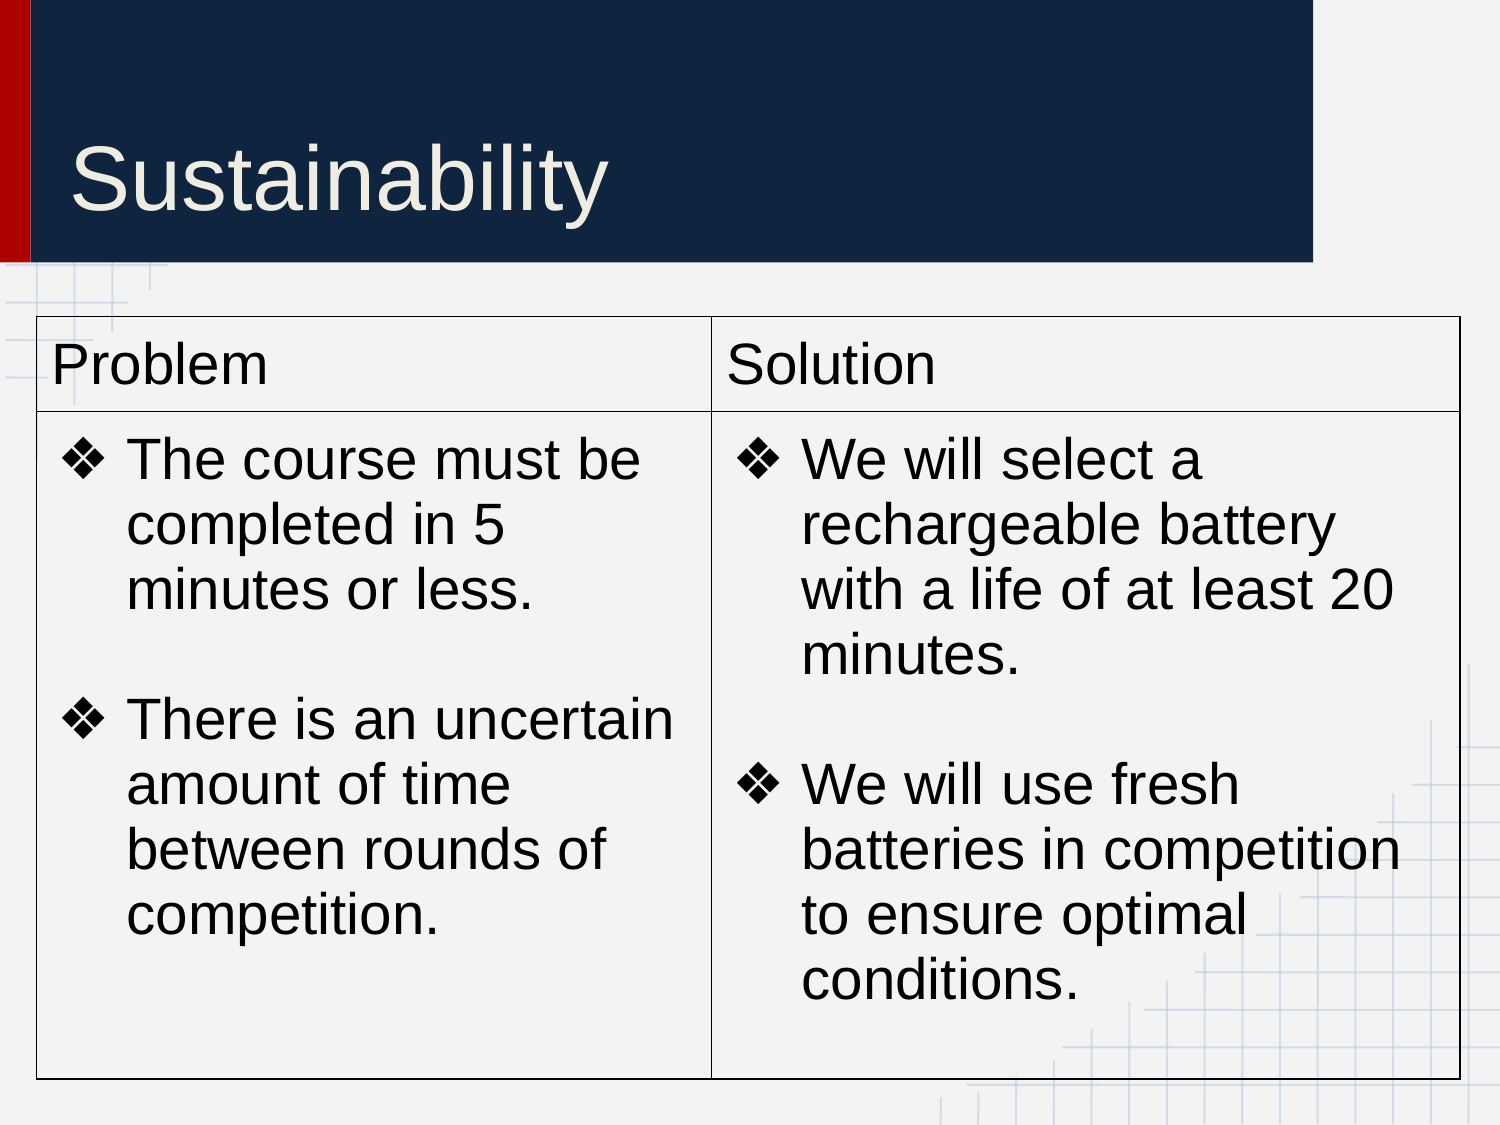

# Sustainability
| Problem | Solution |
| --- | --- |
| The course must be completed in 5 minutes or less. There is an uncertain amount of time between rounds of competition. | We will select a rechargeable battery with a life of at least 20 minutes. We will use fresh batteries in competition to ensure optimal conditions. |